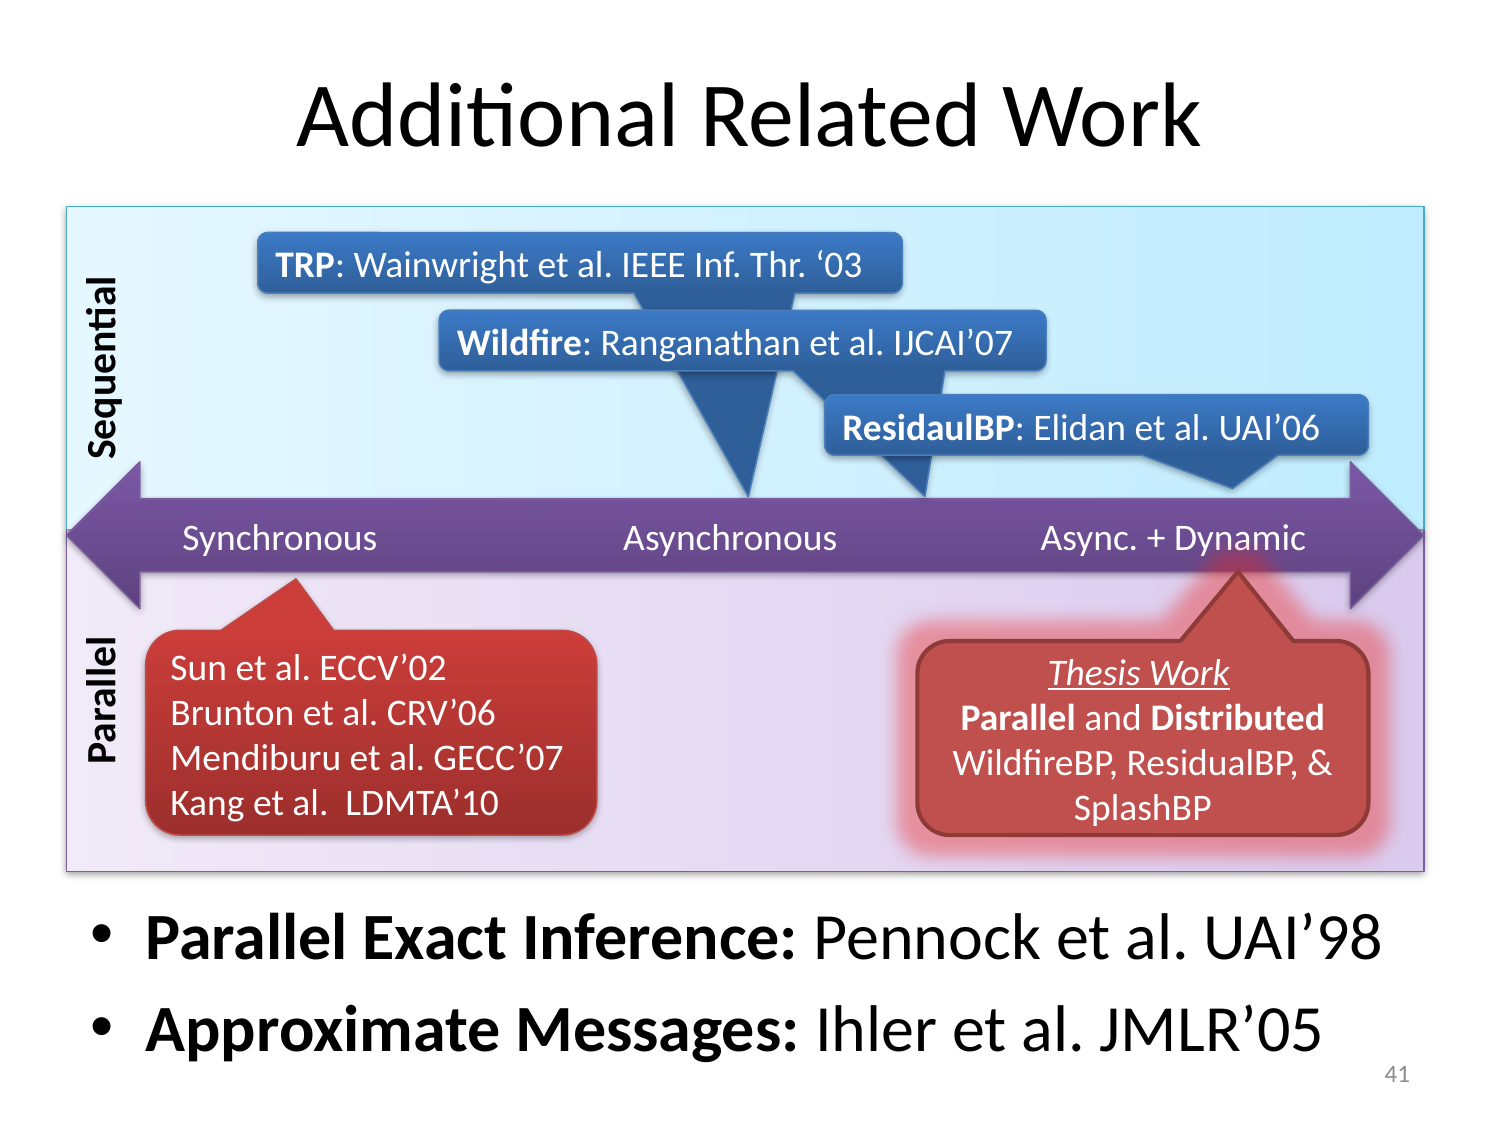

Sequential
Parallel
# Additional Related Work
TRP: Wainwright et al. IEEE Inf. Thr. ‘03
Wildfire: Ranganathan et al. IJCAI’07
ResidaulBP: Elidan et al. UAI’06
Synchronous                             Asynchronous                        Async. + Dynamic
Sun et al. ECCV’02
Brunton et al. CRV’06
Mendiburu et al. GECC’07
Kang et al.  LDMTA’10
Thesis Work
Parallel and Distributed
WildfireBP, ResidualBP, & SplashBP
Parallel Exact Inference: Pennock et al. UAI’98
Approximate Messages: Ihler et al. JMLR’05
41